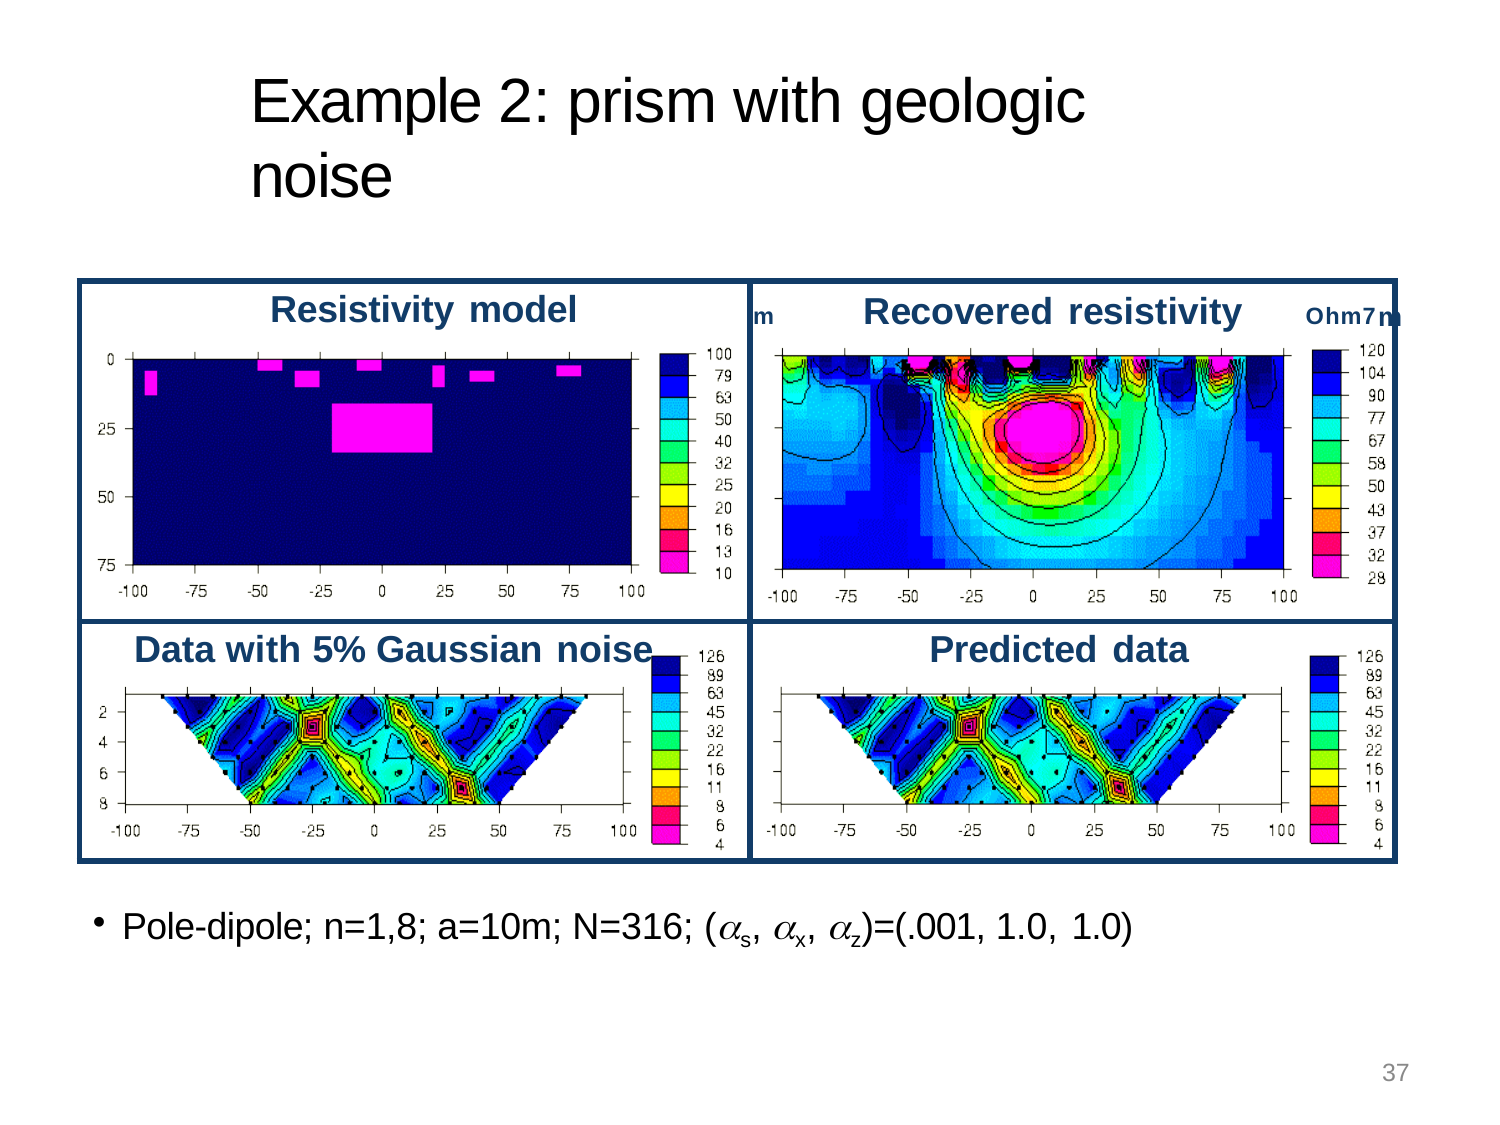

# Example 2: prism with geologic noise
| Resistivity model Ohm7 | m Recovered resistivity Ohm7 |
| --- | --- |
| Data with 5% Gaussian noise | Predicted data |
m

Pole-dipole; n=1,8; a=10m; N=316; (αs, αx, αz)=(.001, 1.0, 1.0)
37